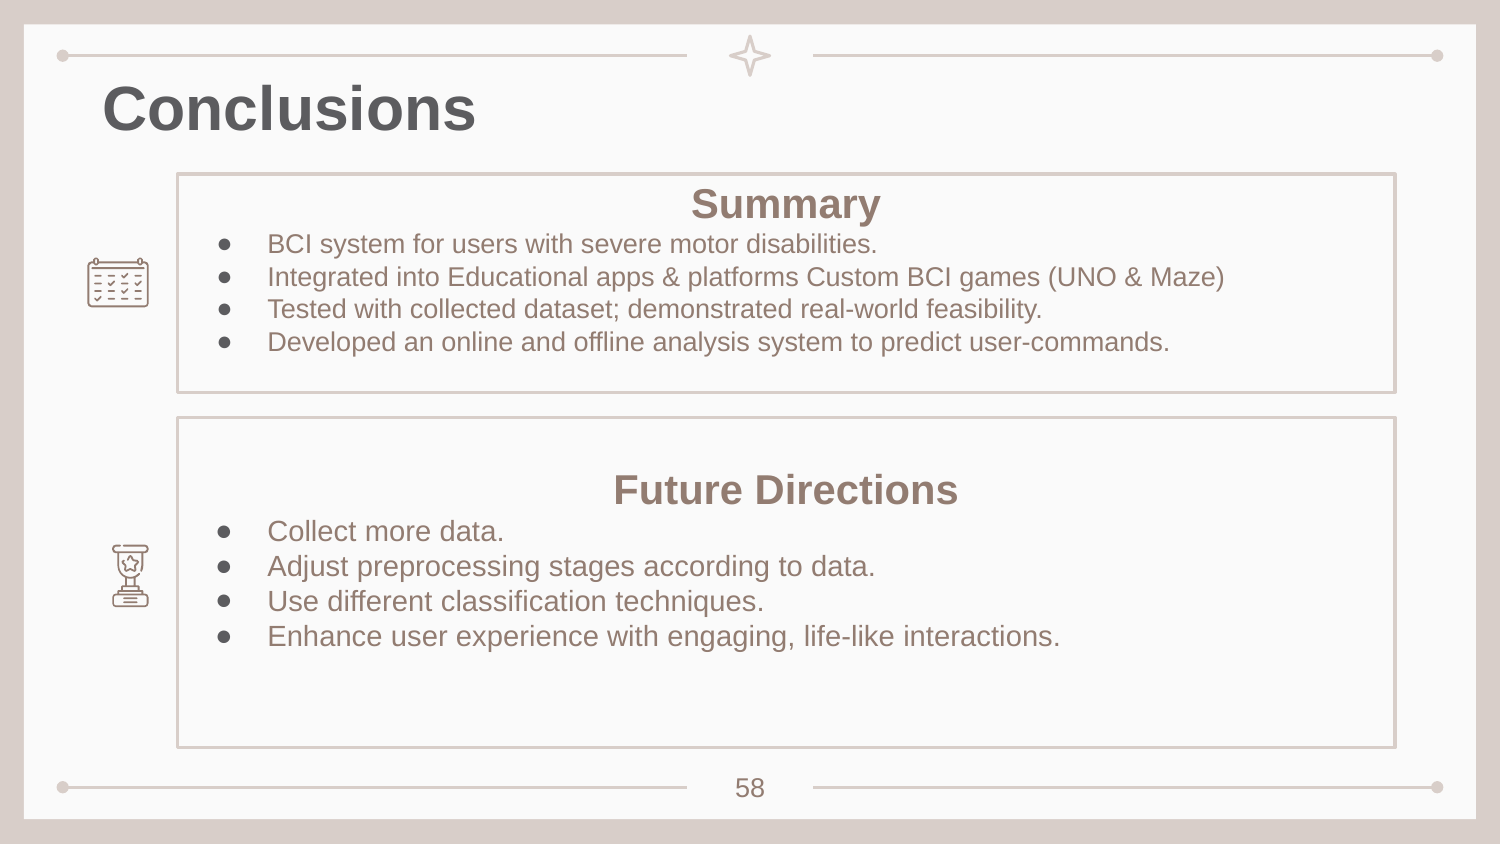

# Conclusions
Summary
BCI system for users with severe motor disabilities.
Integrated into Educational apps & platforms Custom BCI games (UNO & Maze)
Tested with collected dataset; demonstrated real-world feasibility.
Developed an online and offline analysis system to predict user-commands.

Future Directions
Collect more data.
Adjust preprocessing stages according to data.
Use different classification techniques.
Enhance user experience with engaging, life-like interactions.

58